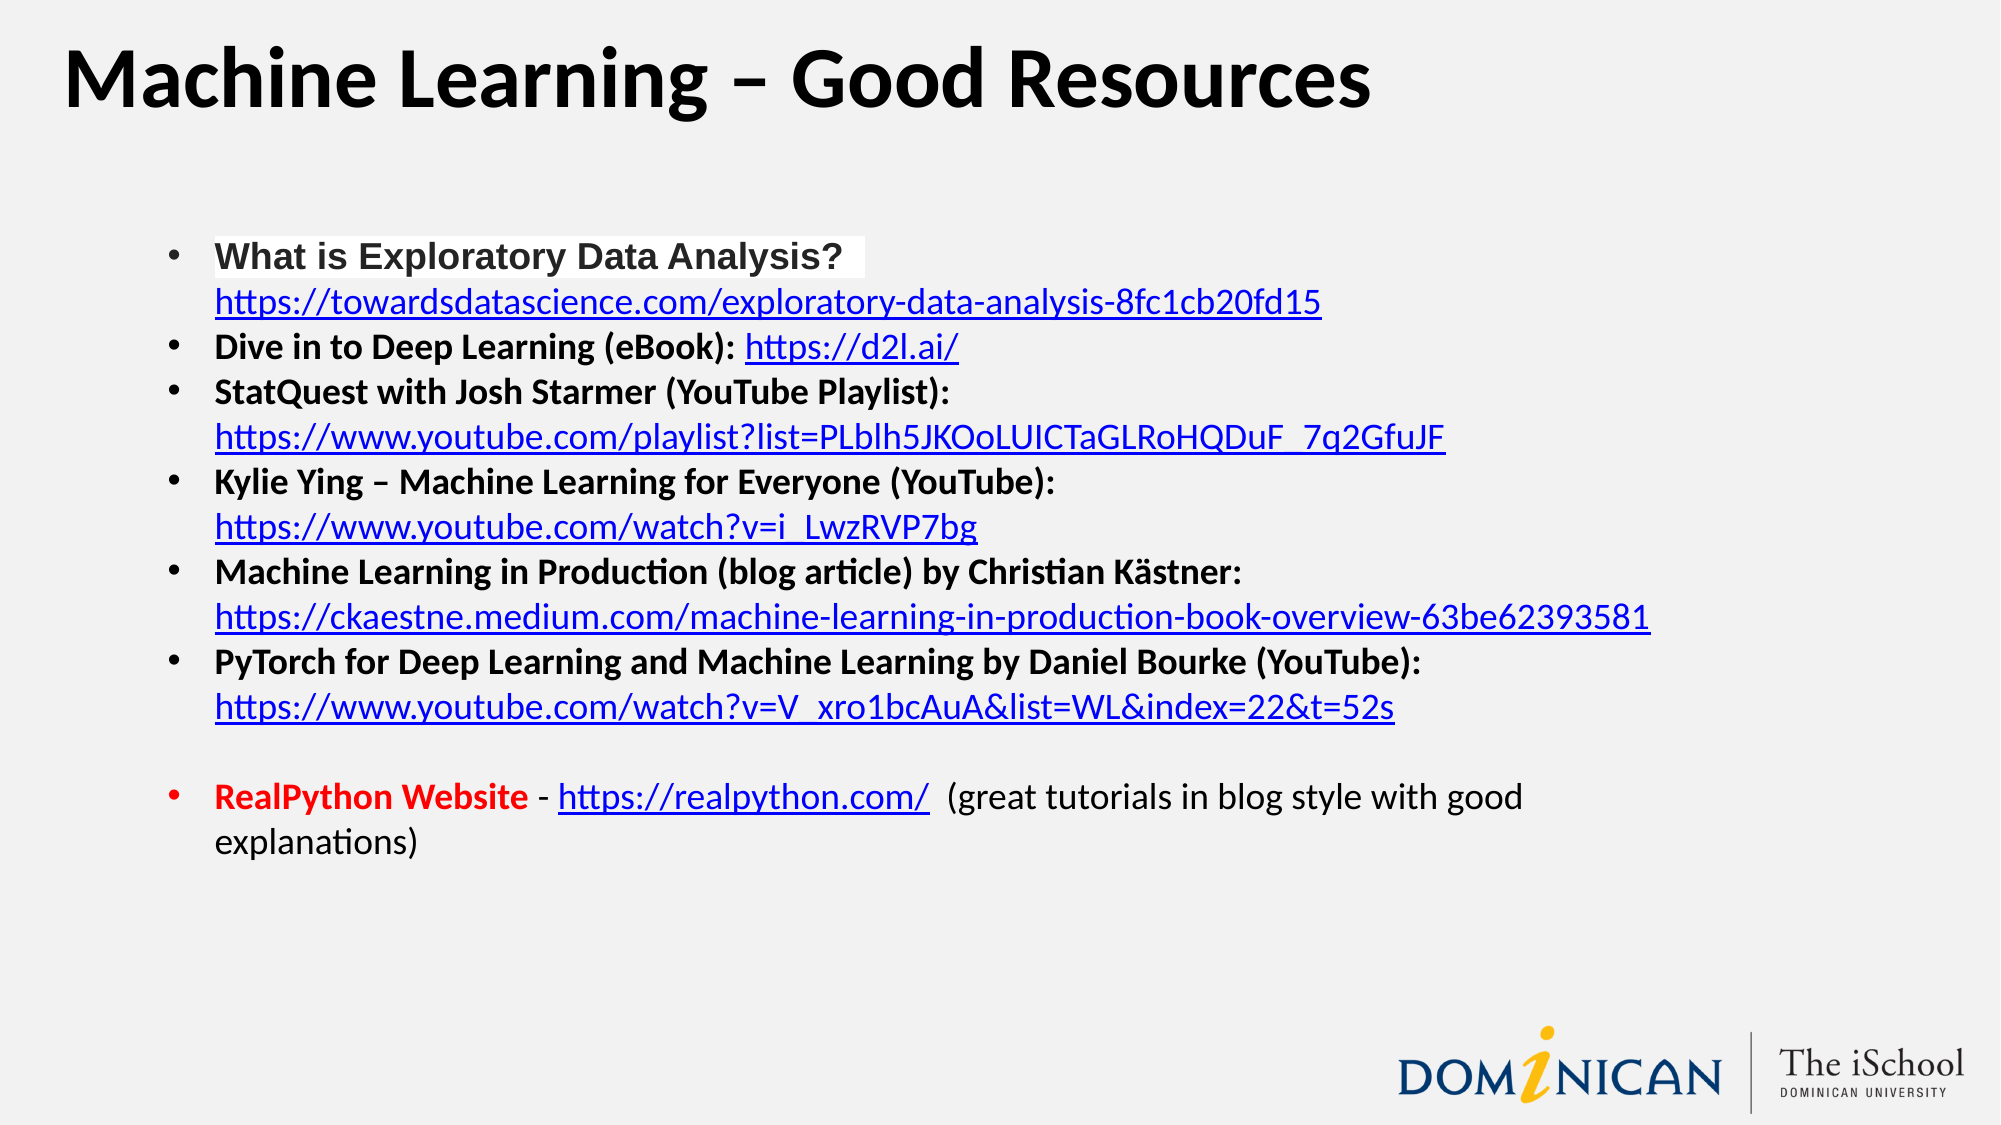

# Machine Learning – Good Resources
What is Exploratory Data Analysis?  https://towardsdatascience.com/exploratory-data-analysis-8fc1cb20fd15
Dive in to Deep Learning (eBook): https://d2l.ai/
StatQuest with Josh Starmer (YouTube Playlist): https://www.youtube.com/playlist?list=PLblh5JKOoLUICTaGLRoHQDuF_7q2GfuJF
Kylie Ying – Machine Learning for Everyone (YouTube): https://www.youtube.com/watch?v=i_LwzRVP7bg
Machine Learning in Production (blog article) by Christian Kästner: https://ckaestne.medium.com/machine-learning-in-production-book-overview-63be62393581
PyTorch for Deep Learning and Machine Learning by Daniel Bourke (YouTube): https://www.youtube.com/watch?v=V_xro1bcAuA&list=WL&index=22&t=52s

RealPython Website - https://realpython.com/  (great tutorials in blog style with good explanations)